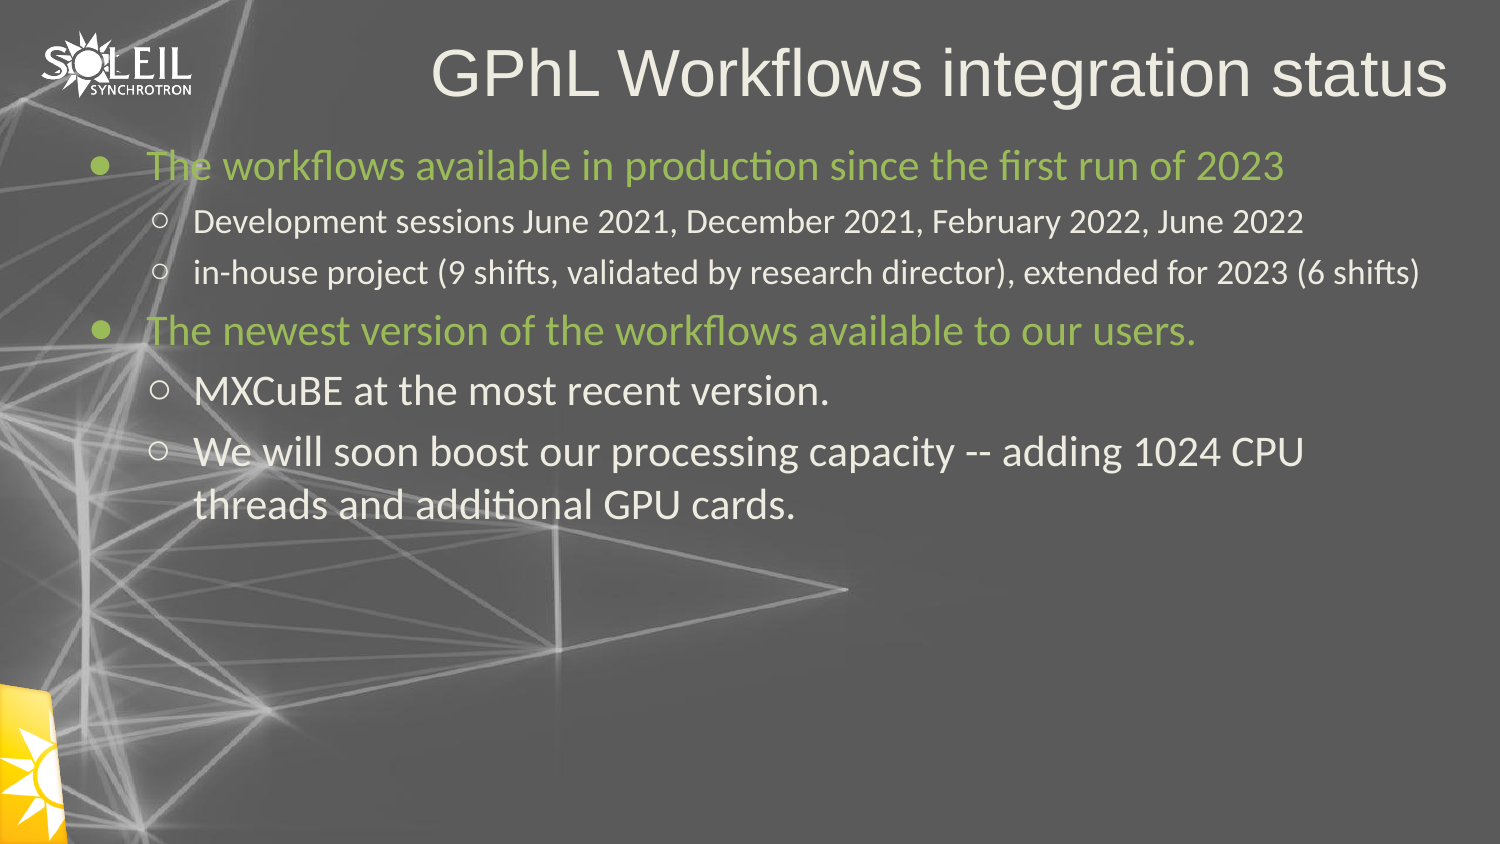

# GPhL Workflows integration status
The workflows available in production since the first run of 2023
Development sessions June 2021, December 2021, February 2022, June 2022
in-house project (9 shifts, validated by research director), extended for 2023 (6 shifts)
The newest version of the workflows available to our users.
MXCuBE at the most recent version.
We will soon boost our processing capacity -- adding 1024 CPU threads and additional GPU cards.